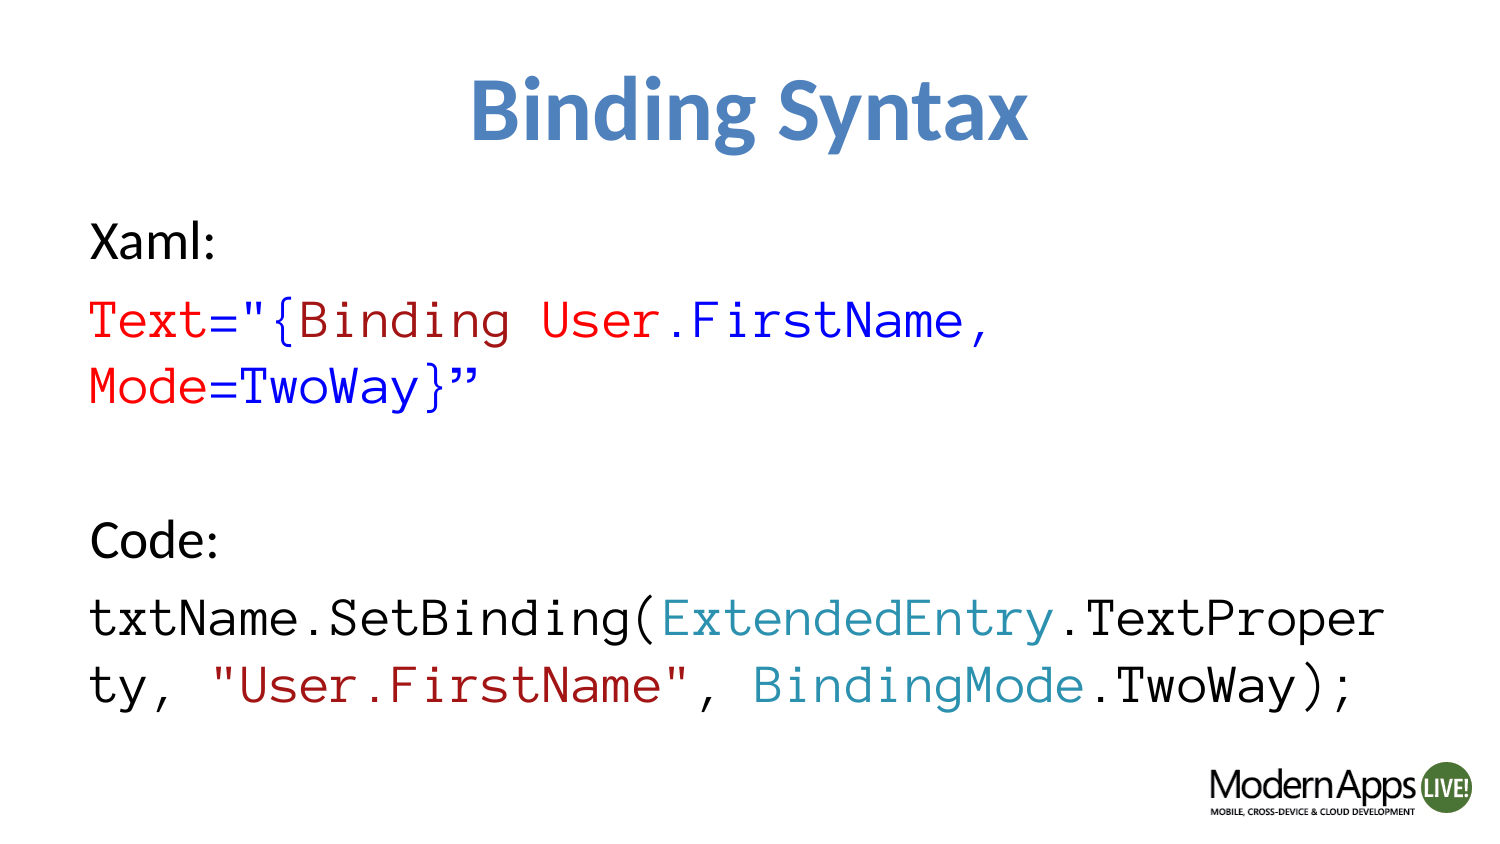

# Binding Syntax
Xaml:
Text="{Binding User.FirstName, Mode=TwoWay}”

Code:
txtName.SetBinding(ExtendedEntry.TextProperty, "User.FirstName", BindingMode.TwoWay);